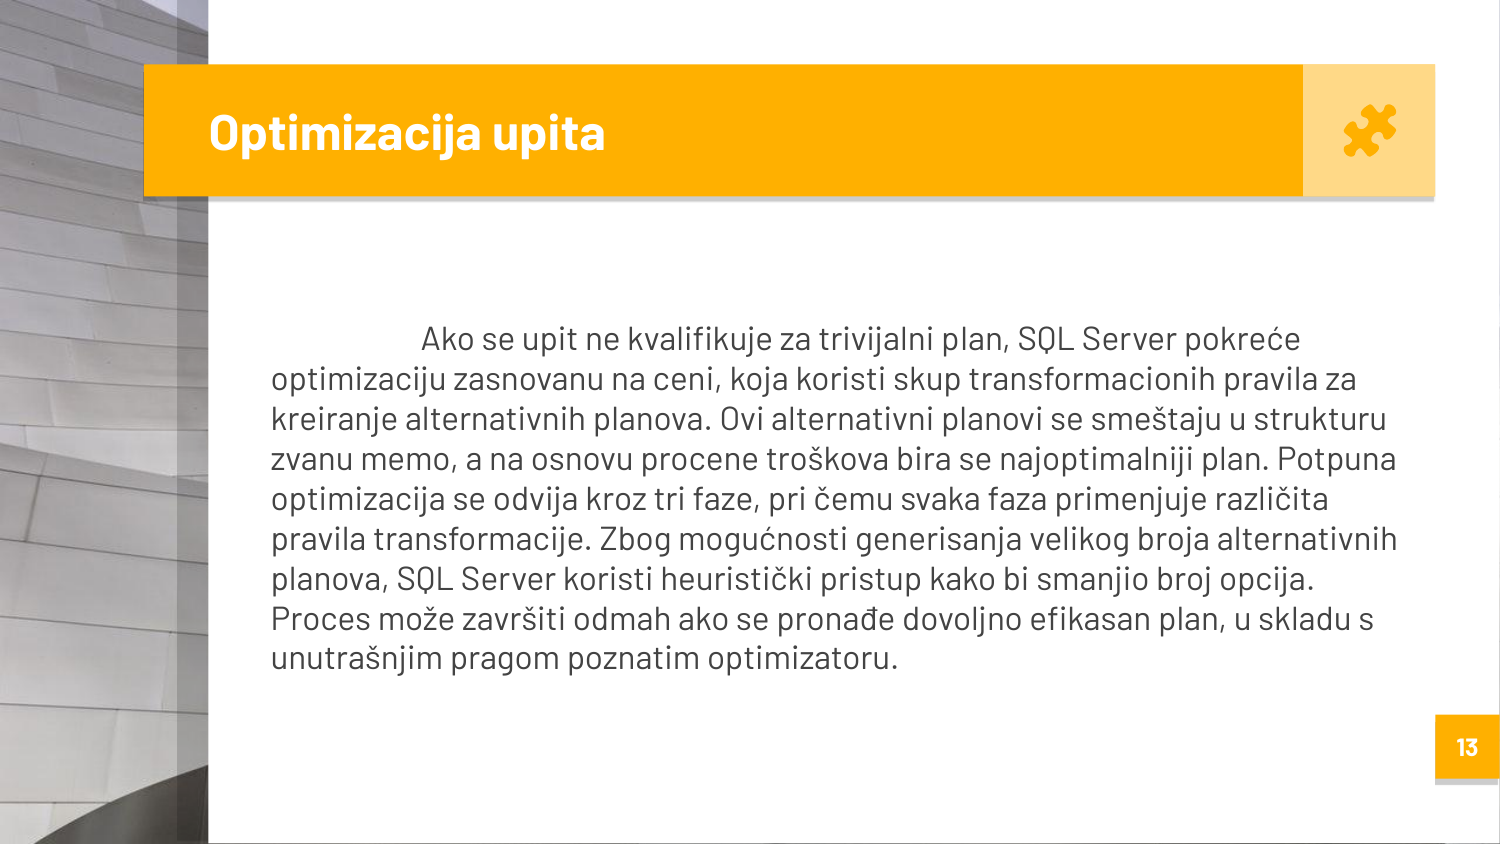

Optimizacija upita

	Ako se upit ne kvalifikuje za trivijalni plan, SQL Server pokreće optimizaciju zasnovanu na ceni, koja koristi skup transformacionih pravila za kreiranje alternativnih planova. Ovi alternativni planovi se smeštaju u strukturu zvanu memo, a na osnovu procene troškova bira se najoptimalniji plan. Potpuna optimizacija se odvija kroz tri faze, pri čemu svaka faza primenjuje različita pravila transformacije. Zbog mogućnosti generisanja velikog broja alternativnih planova, SQL Server koristi heuristički pristup kako bi smanjio broj opcija. Proces može završiti odmah ako se pronađe dovoljno efikasan plan, u skladu s unutrašnjim pragom poznatim optimizatoru.
13